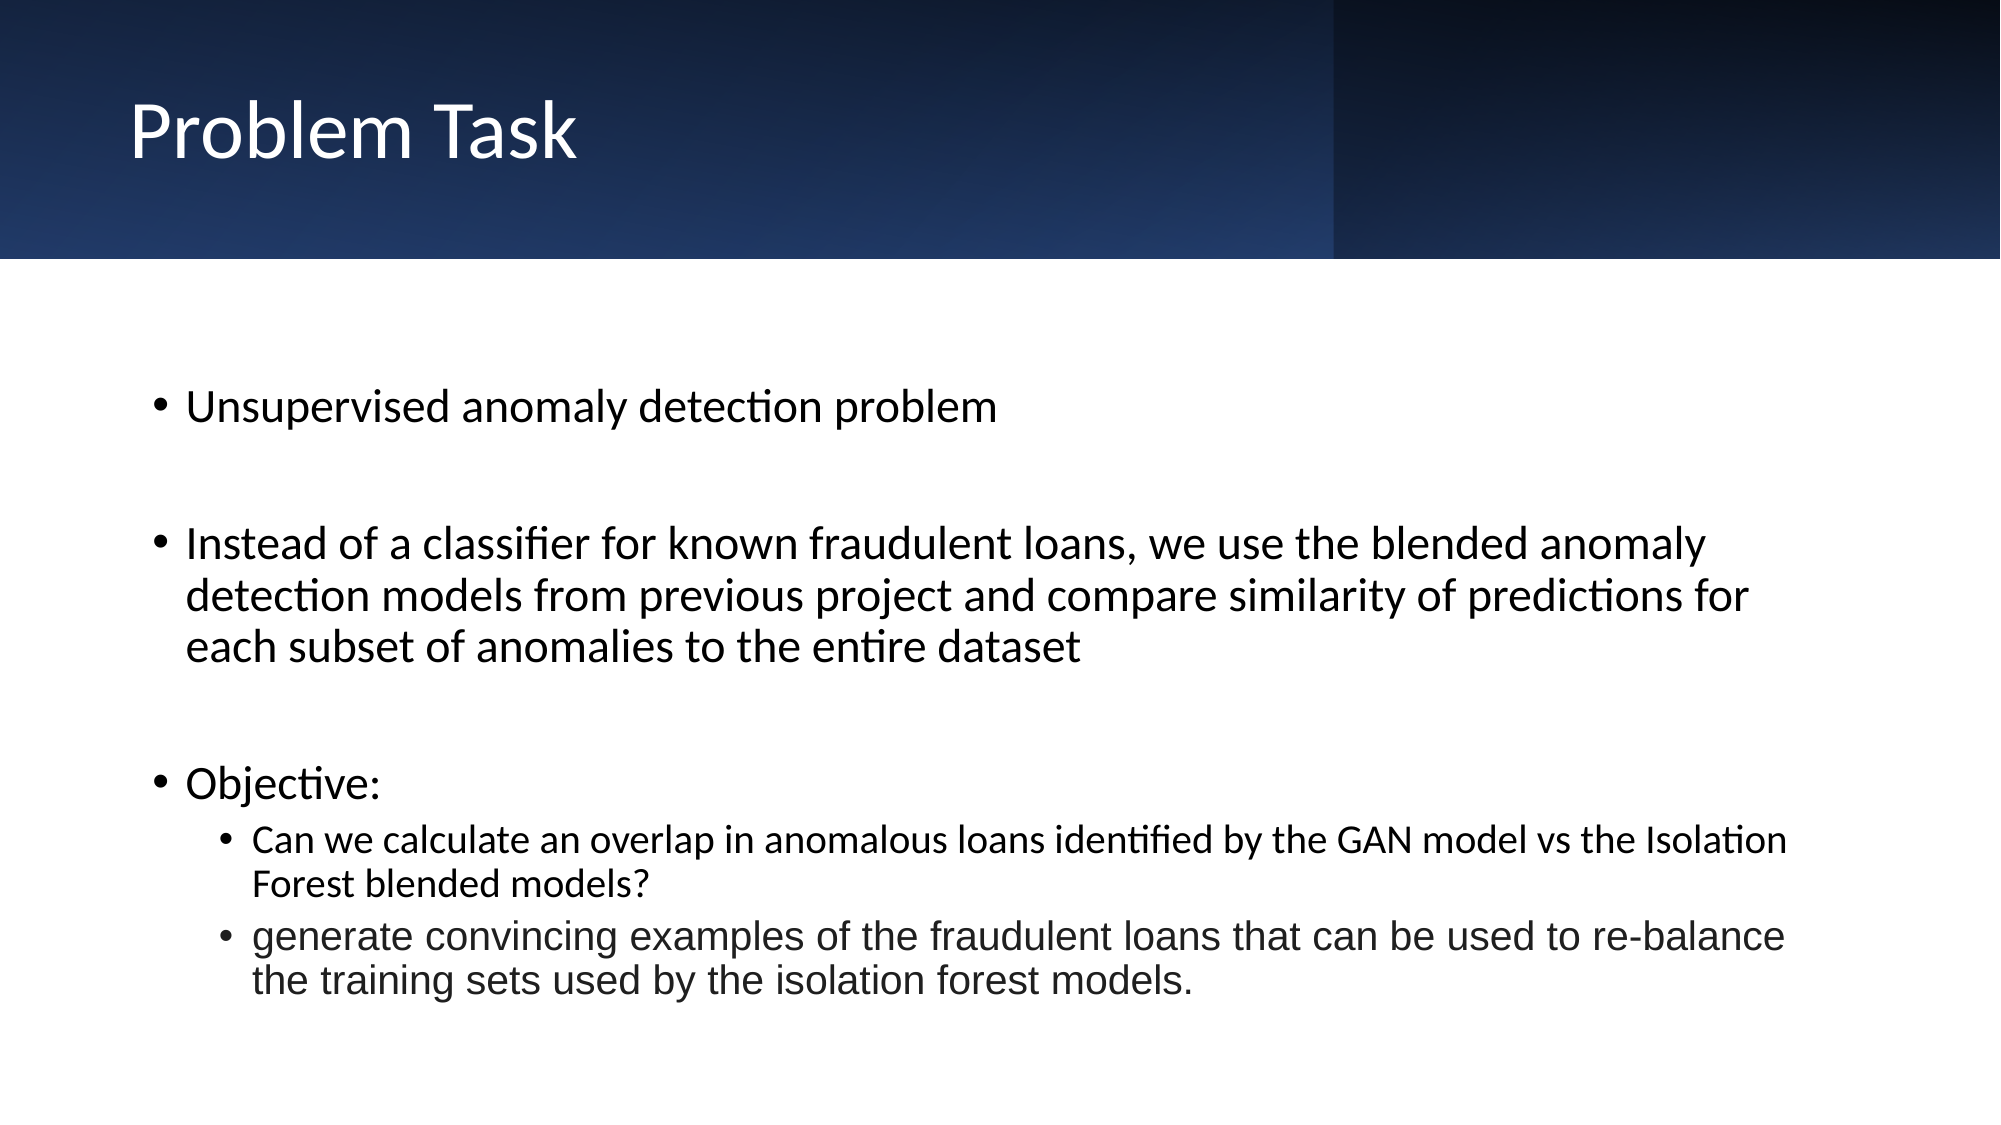

# Problem Task

Unsupervised anomaly detection problem

Instead of a classifier for known fraudulent loans, we use the blended anomaly detection models from previous project and compare similarity of predictions for each subset of anomalies to the entire dataset

Objective:
Can we calculate an overlap in anomalous loans identified by the GAN model vs the Isolation Forest blended models?
generate convincing examples of the fraudulent loans that can be used to re-balance the training sets used by the isolation forest models.